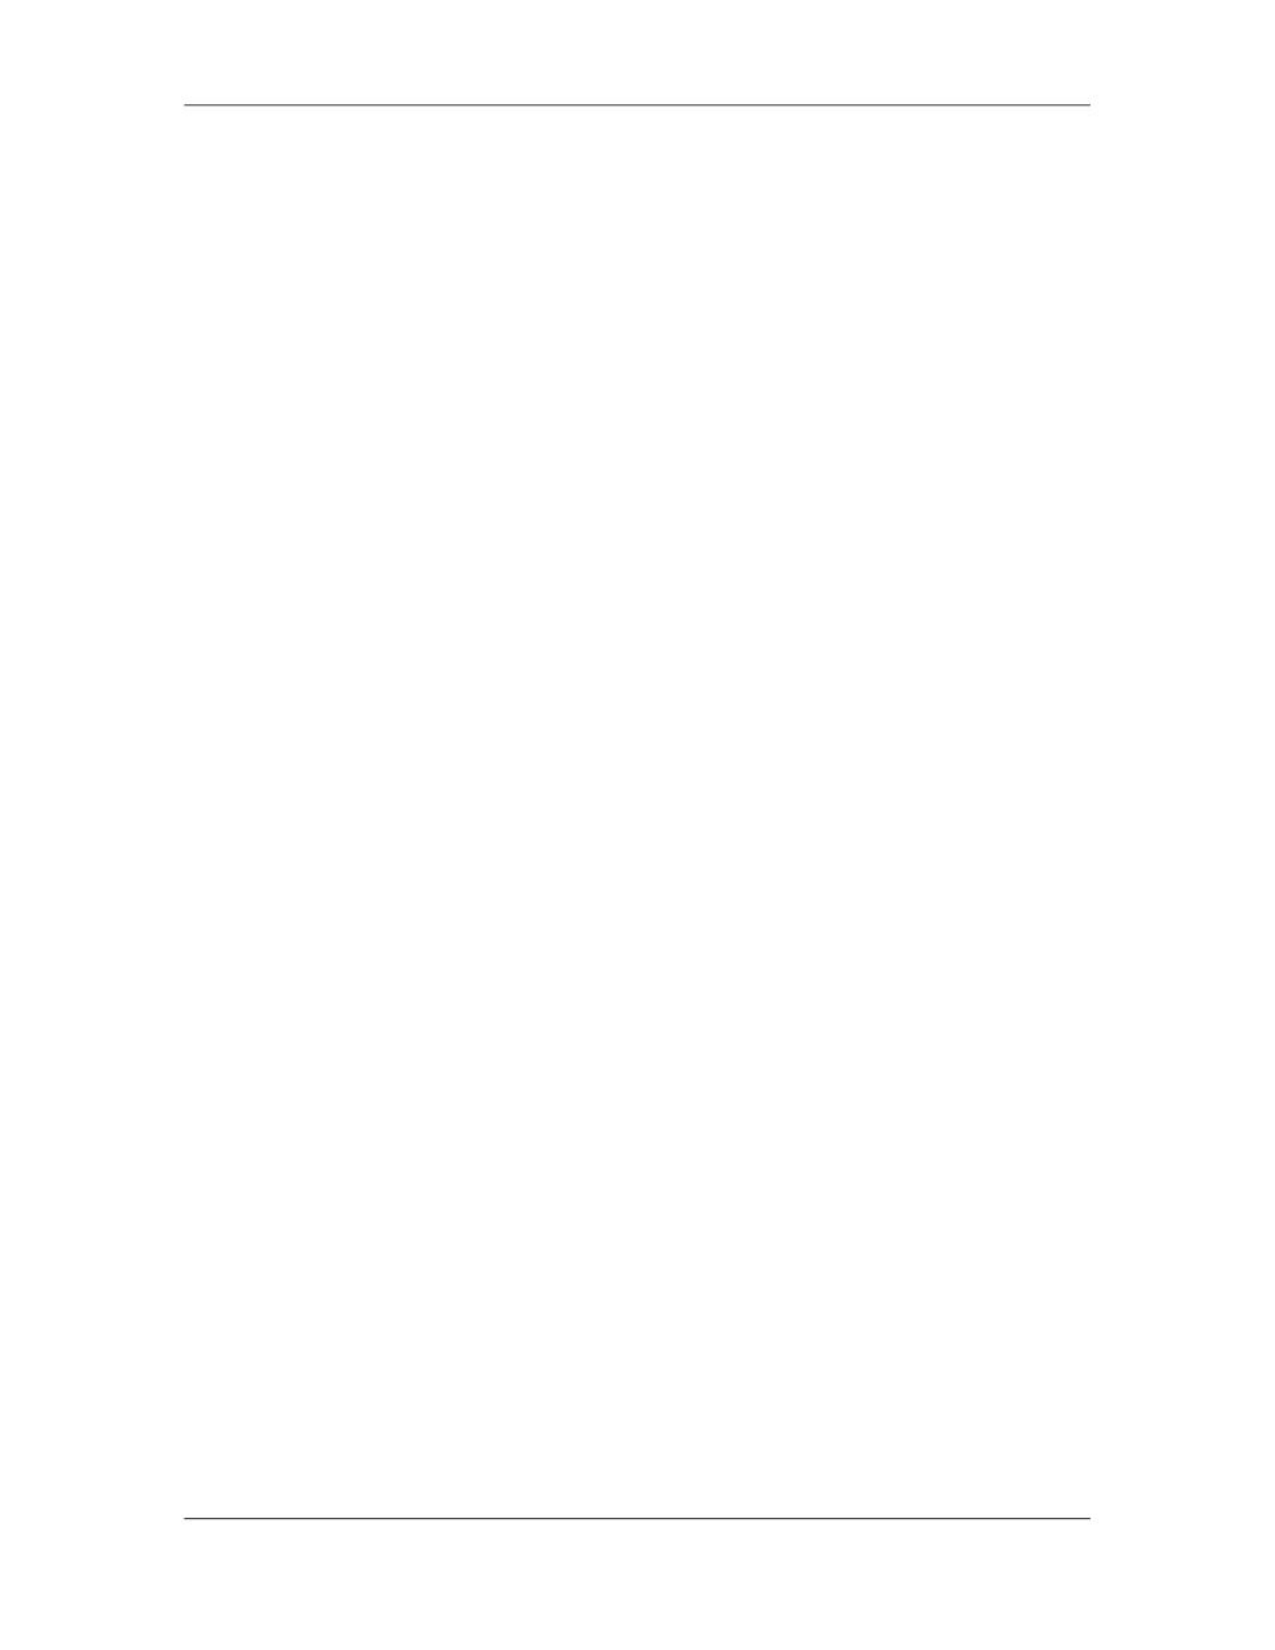

Software Project Management (CS615)

																																																																																																									•											procedures for error reporting and tracking

																																																																																																									•											documents to be produced by the SQA group
																																																																																																									•											amount of feedback provided to the software project team

																																																																																																									2.							Participates in the development of the project's software process

																																																																																																																								description

																																																																																																																								The software team selects a process for the work to be performed. The SQA
																																																																																																																								group reviews the process description for compliance with organizational

																																																																																																																								policy, internal software standards, externally imposed standards (e.g., ISO-
																																																																																																																								900 I), and other parts of the software project plan.

																																																																																																									3.							Reviews software engineering activities to verify compliance with the

																																																																																																																								defined software process. The SQA group identifies, documents, and tracks
																																																																																																																								deviations from the process and verifies that corrections have been made.

																																																																																																									4.							Audits designated software work products to verify compliance with

																																																																																																																								those defined as part of the software process. The SQA group reviews
																																																																																																																								selected work products; identifies, documents, and tracks deviations; verifies

																																																																																																																								that corrections have been made; and periodically reports the results of its
																																																																																																																								work to the project manager.

																																																																																																									5.							Ensures that deviations in software work and work products are

																																																																																																																								documented and handled according to a documented procedure.
																																																																																																																								Deviations may be encountered in the project plan, process description, -

																																																																																																																								applicable standards, or technical work products.

																																																																																																									6.							Records any noncompliance and reports to senior management.
																																																																																																																								Noncompliance items are tracked until they are resolved.

																																																																																																																								In addition to these activities, the SQA group coordinates the control and

																																																																																																																								management of change and helps to collect and analyze software metrics.

																																																																											10.7												SQA Plan

																																																																																																									The SQA plan serves as the template for SQA activities planned for each software

																																																																																																									project. The SQA group and the project team develop the SQA plan. The initial
																																																																																																									two sections of the plan describe the purpose and references of the SQA plan. The

																																																																																																									next section records details of the roles and responsibilities for maintaining
																																																																																																									software product quality.

																																																																																																									The Documentation section of the SQA plan describes each of the work products

																																																																																																									produced during the software process. This section defines the minimum set of
																																																																																																									work products that are acceptable to achieve high quality. The Documentation

																																																																																																									section consists of:

																																																																																						                                                                                                                                 364

																																																																																																																																																																																						© Copyright Virtual University of Pakistan